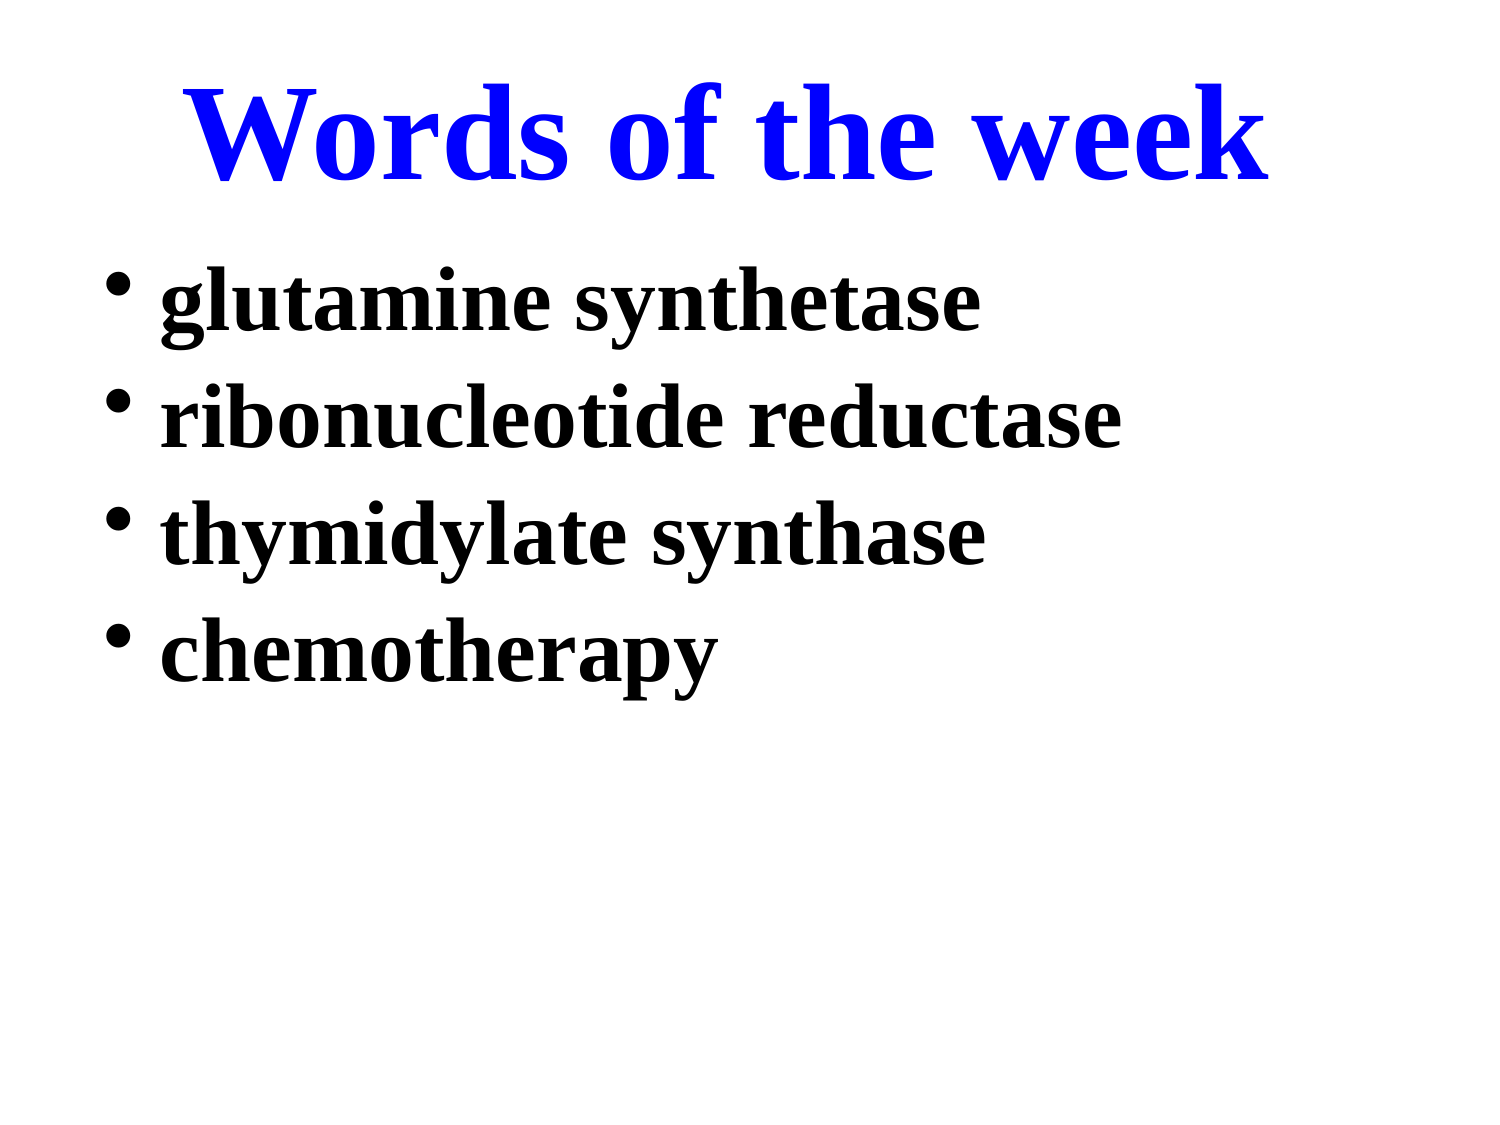

# Words of the week
glutamine synthetase
ribonucleotide reductase
thymidylate synthase
chemotherapy